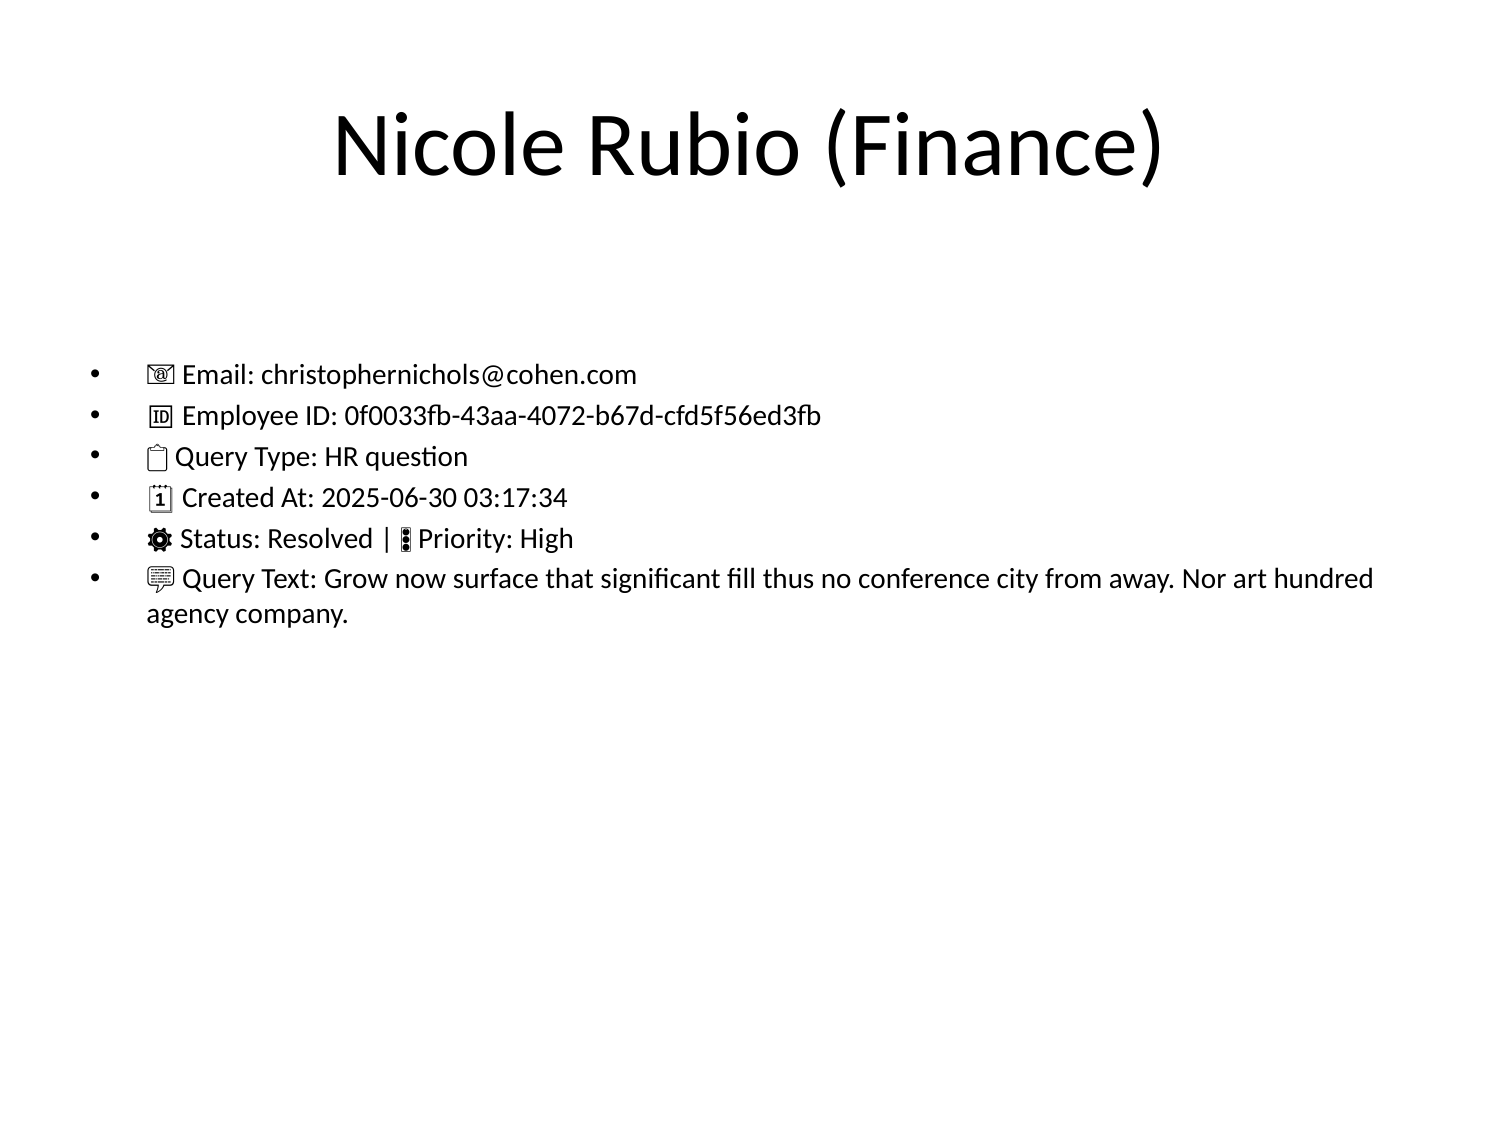

# Nicole Rubio (Finance)

📧 Email: christophernichols@cohen.com
🆔 Employee ID: 0f0033fb-43aa-4072-b67d-cfd5f56ed3fb
📋 Query Type: HR question
🗓 Created At: 2025-06-30 03:17:34
⚙ Status: Resolved | 🚦 Priority: High
💬 Query Text: Grow now surface that significant fill thus no conference city from away. Nor art hundred agency company.